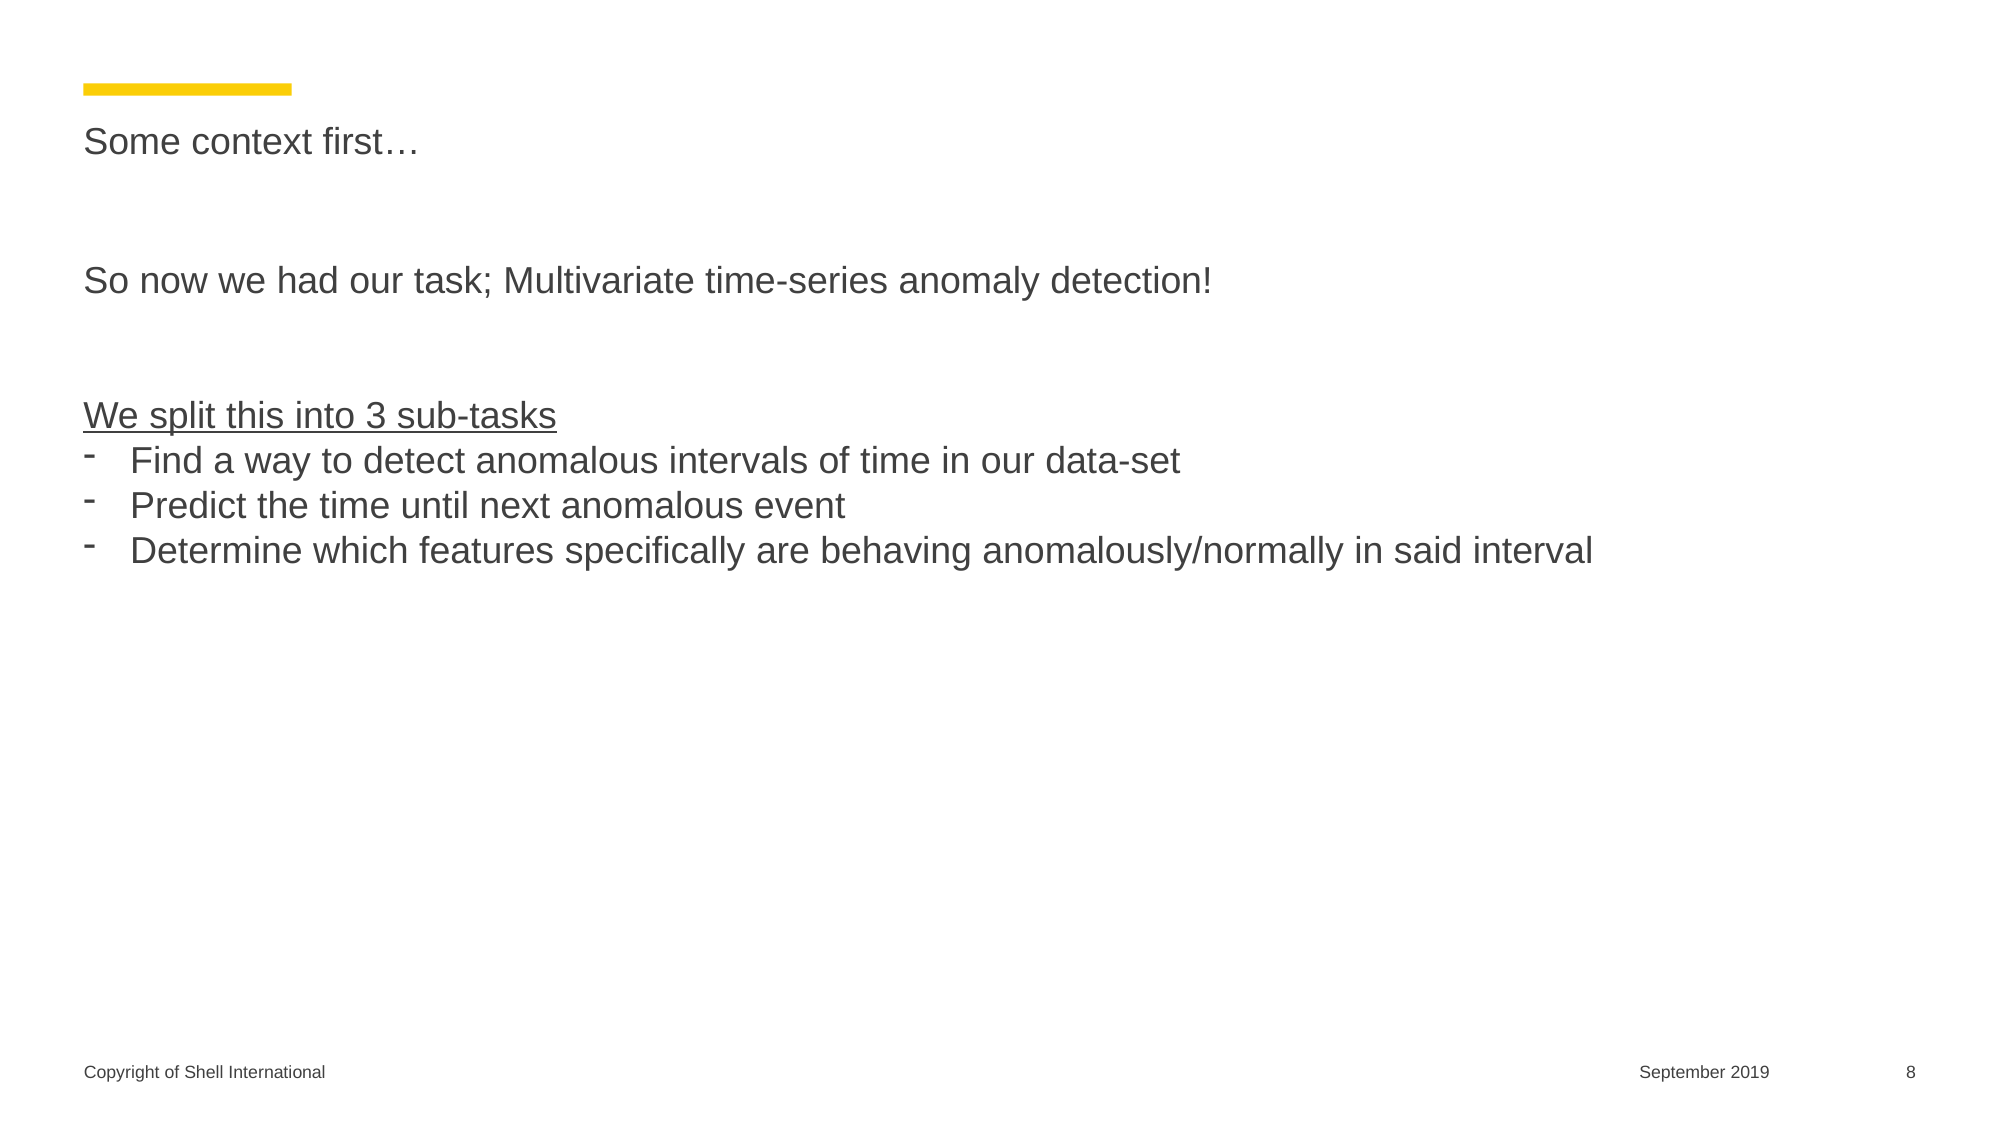

# Some context first…

So now we had our task; Multivariate time-series anomaly detection!

We split this into 3 sub-tasks
Find a way to detect anomalous intervals of time in our data-set
Predict the time until next anomalous event
Determine which features specifically are behaving anomalously/normally in said interval

8
September 2019